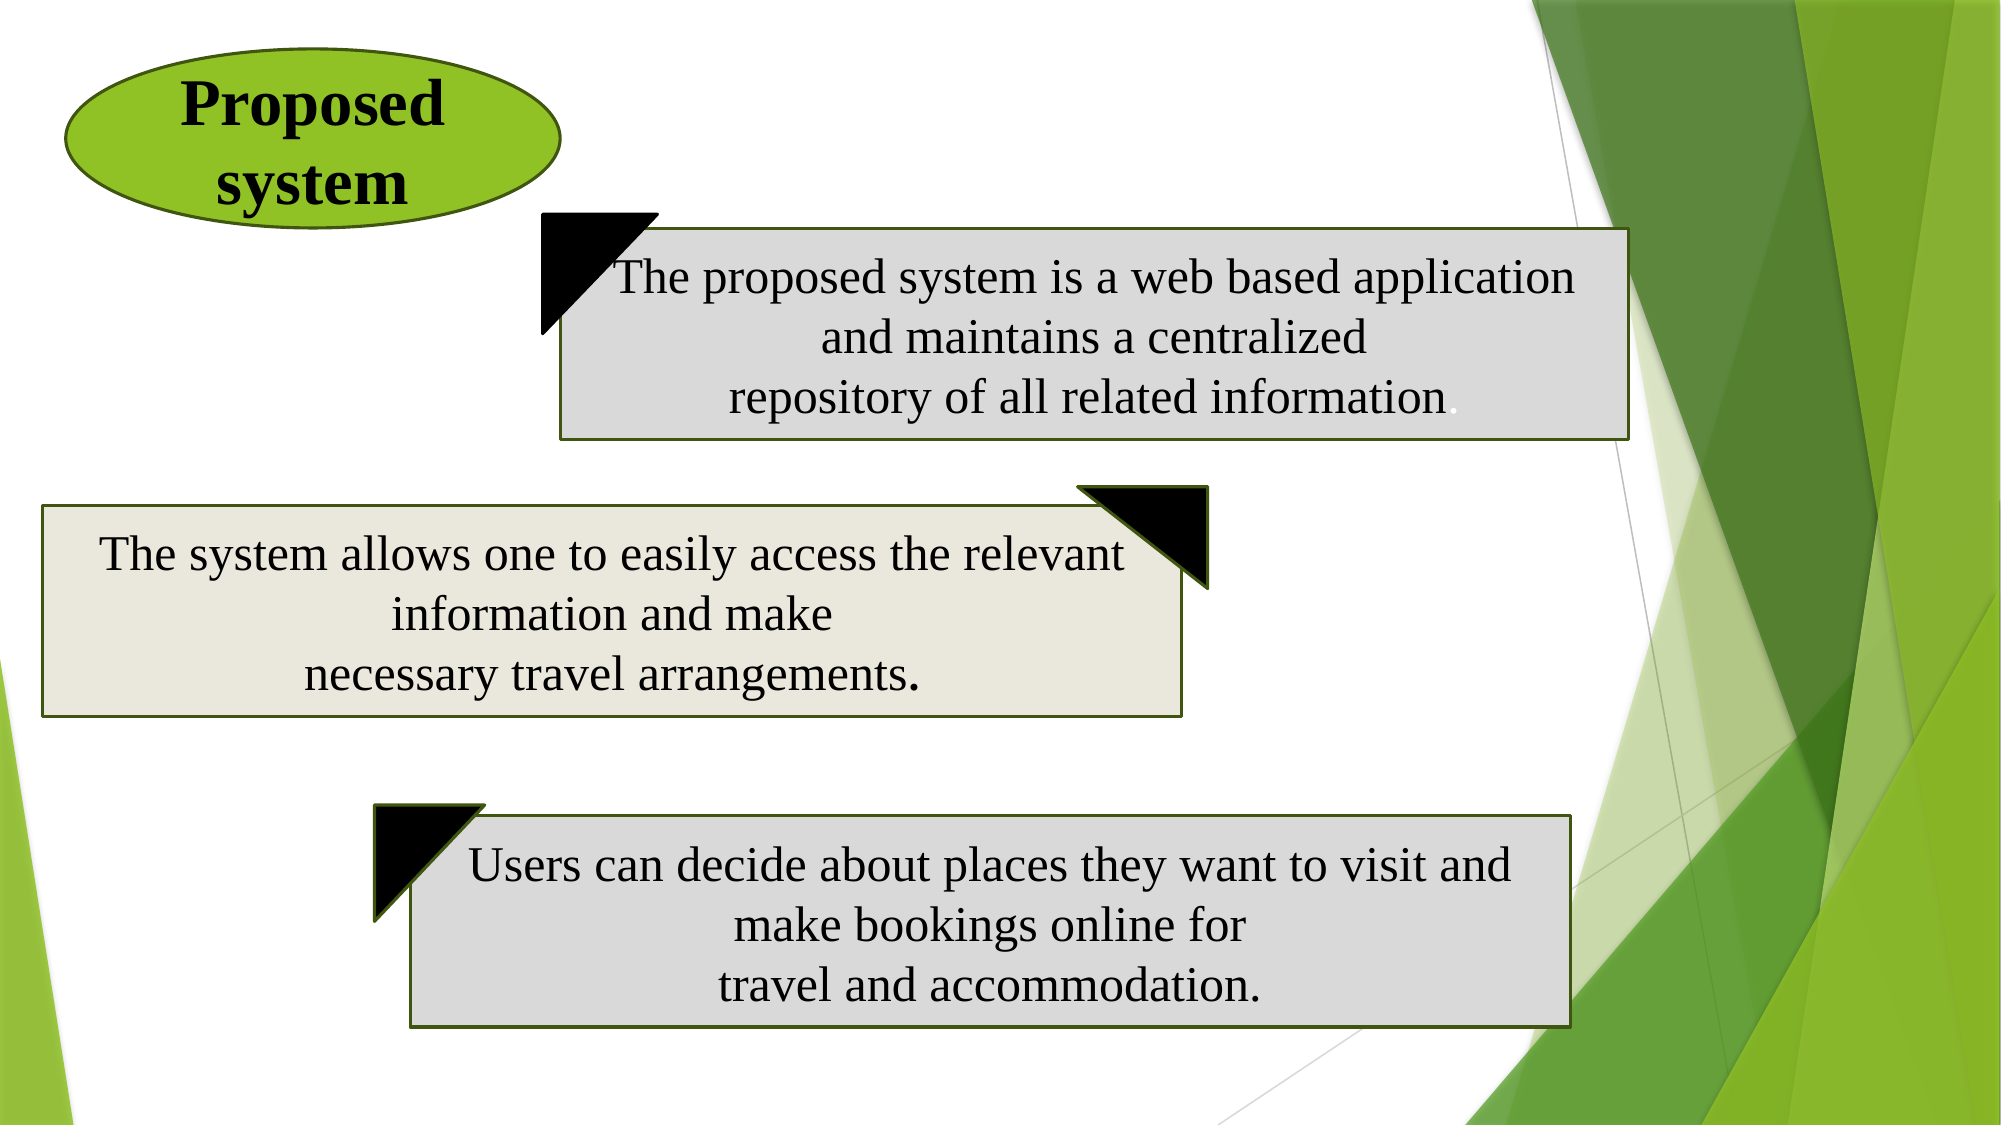

Proposed system

The proposed system is a web based application and maintains a centralized
repository of all related information.

The system allows one to easily access the relevant information and make
necessary travel arrangements.

Users can decide about places they want to visit and make bookings online for
travel and accommodation.